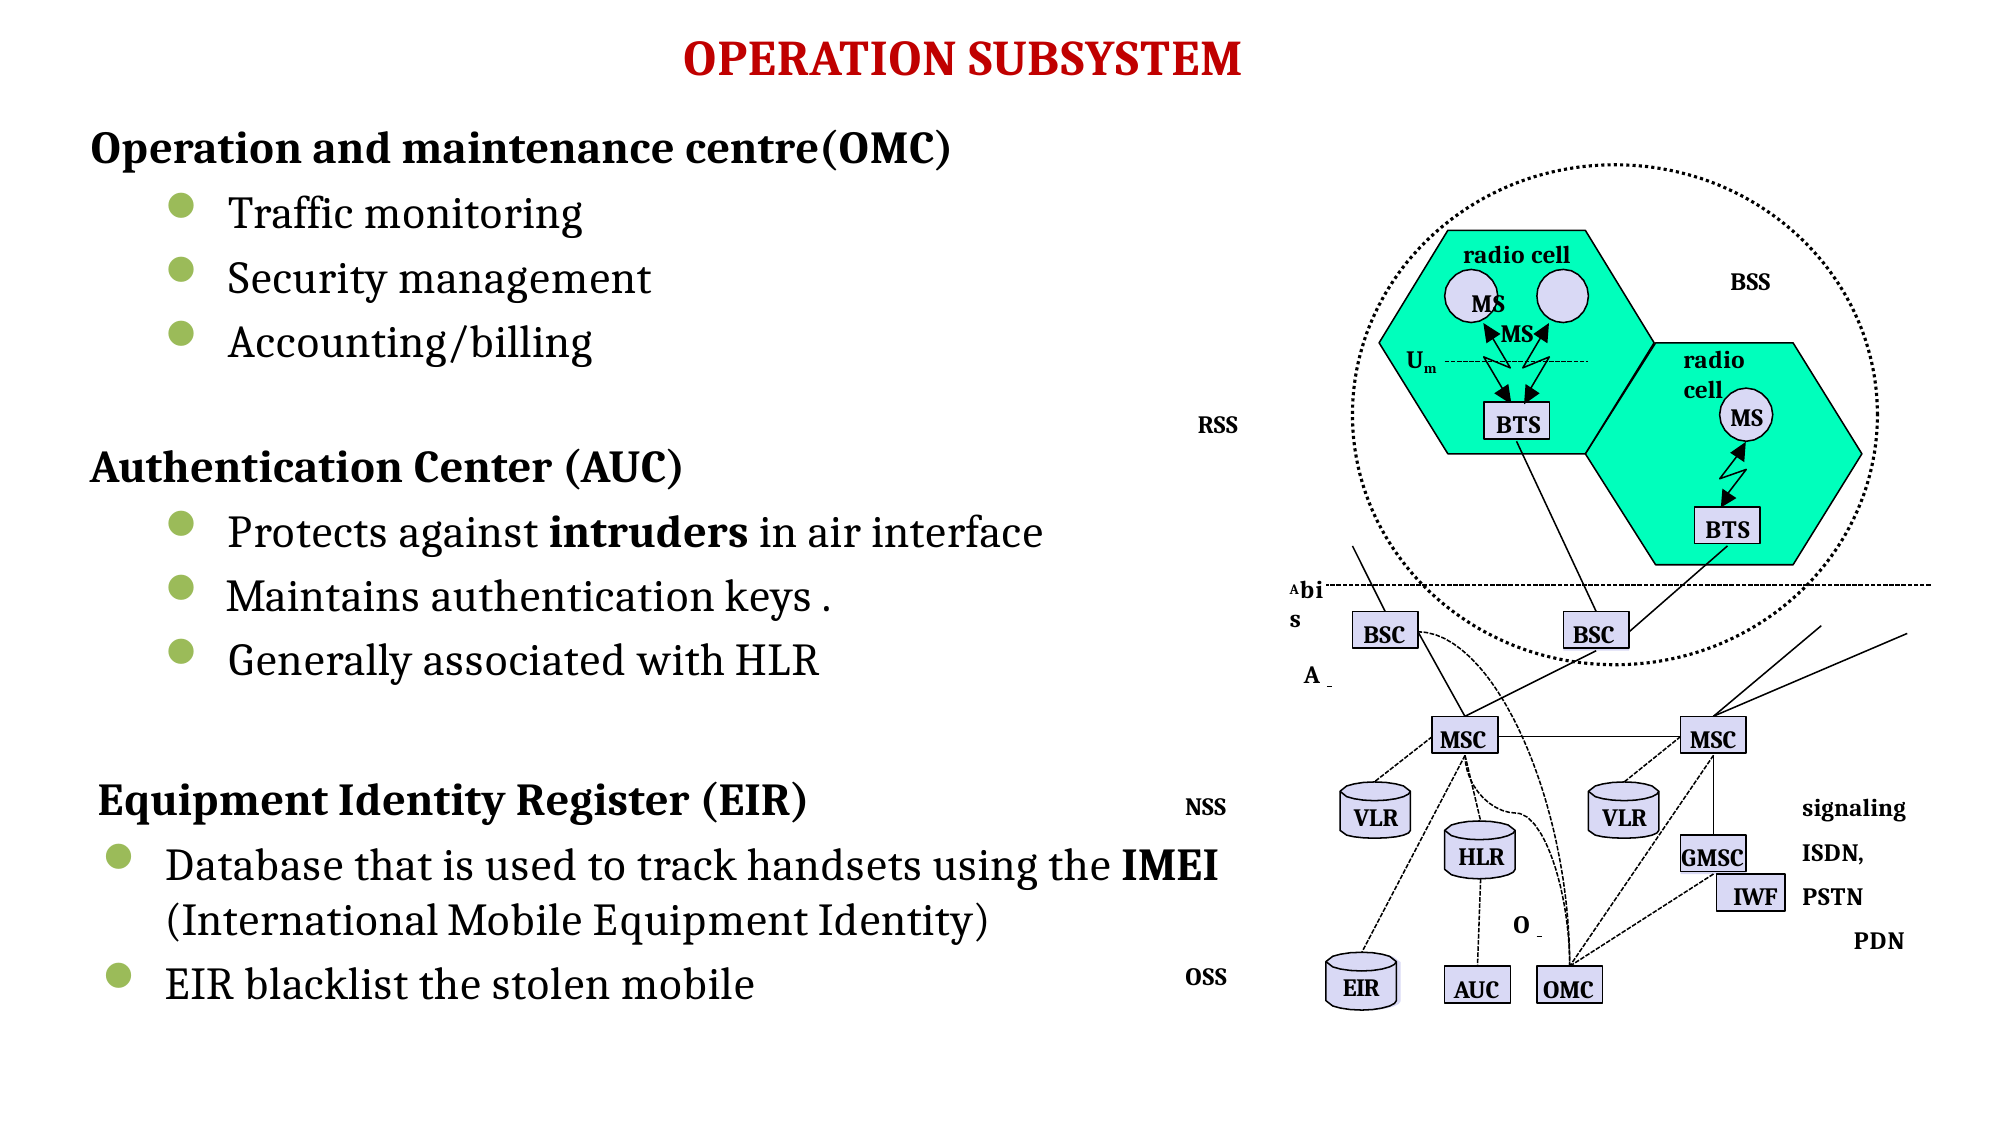

OPERATION SUBSYSTEM
Operation and maintenance centre(OMC)
Traffic monitoring
Security management
Accounting/billing

radio cell
MS	MS
BSS

Um
radio cell

MS
BTS
RSS

BTS
Abis
BSC

BSC

A
MSC
MSC

signaling  ISDN, PSTN
PDN

NSS
VLR
VLR

GMSC
HLR
IWF
O

OSS
AUC
OMC
EIR
Authentication Center (AUC)
Protects against intruders in air interface
Maintains authentication keys .
Generally associated with HLR

       Equipment Identity Register (EIR)
Database that is used to track handsets using the IMEI (International Mobile Equipment Identity)
EIR blacklist the stolen mobile